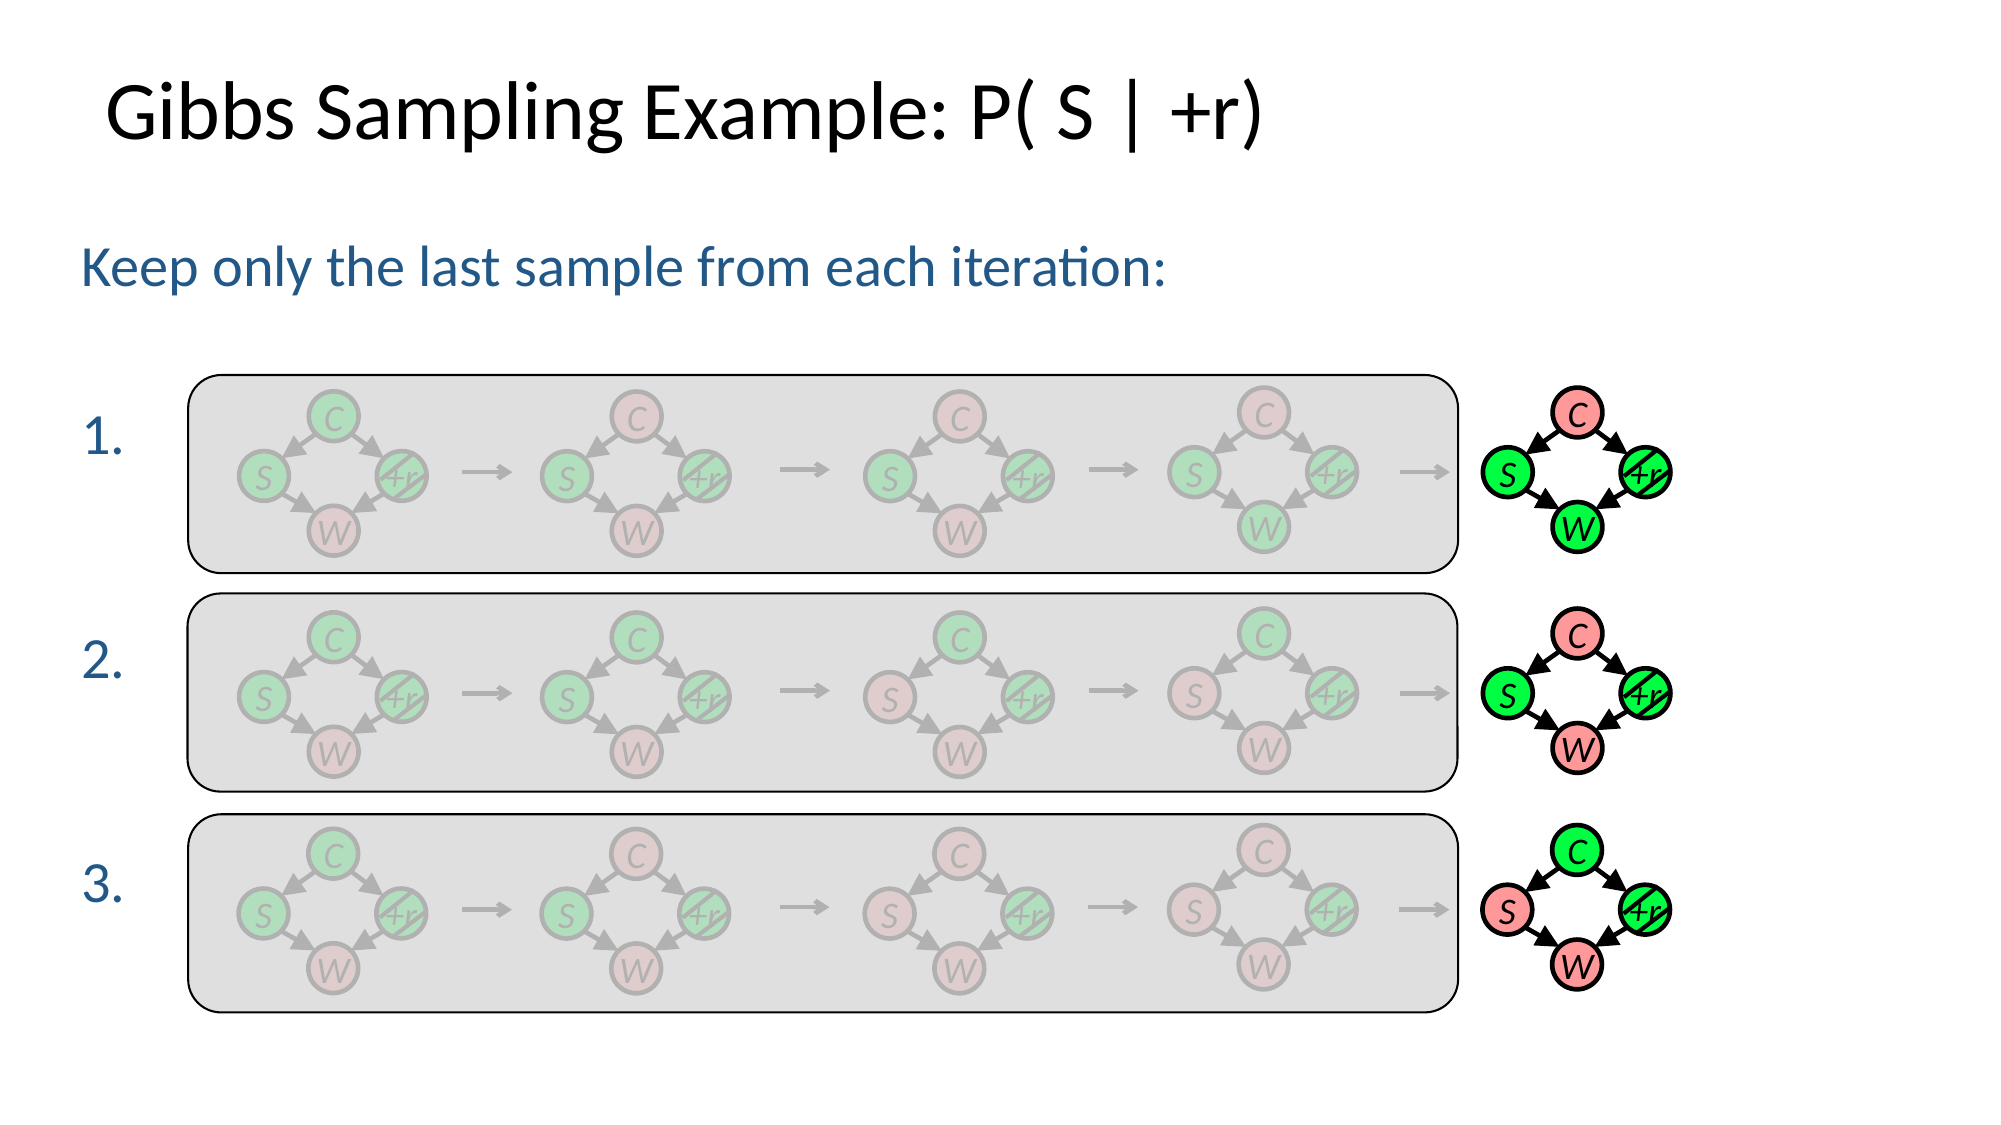

# Gibbs Sampling Example: P( S | +r)
Keep only the last sample from each iteration:

C
S
+r
W

C
S
+r
W

C
S
+r
W

C
S
+r
W

C
S
+r
W

C
S
+r
W

C
S
+r
W

C
S
+r
W

C
S
+r
W

C
S
+r
W

C
S
+r
W

C
S
+r
W

C
S
+r
W

C
S
+r
W

C
S
+r
W